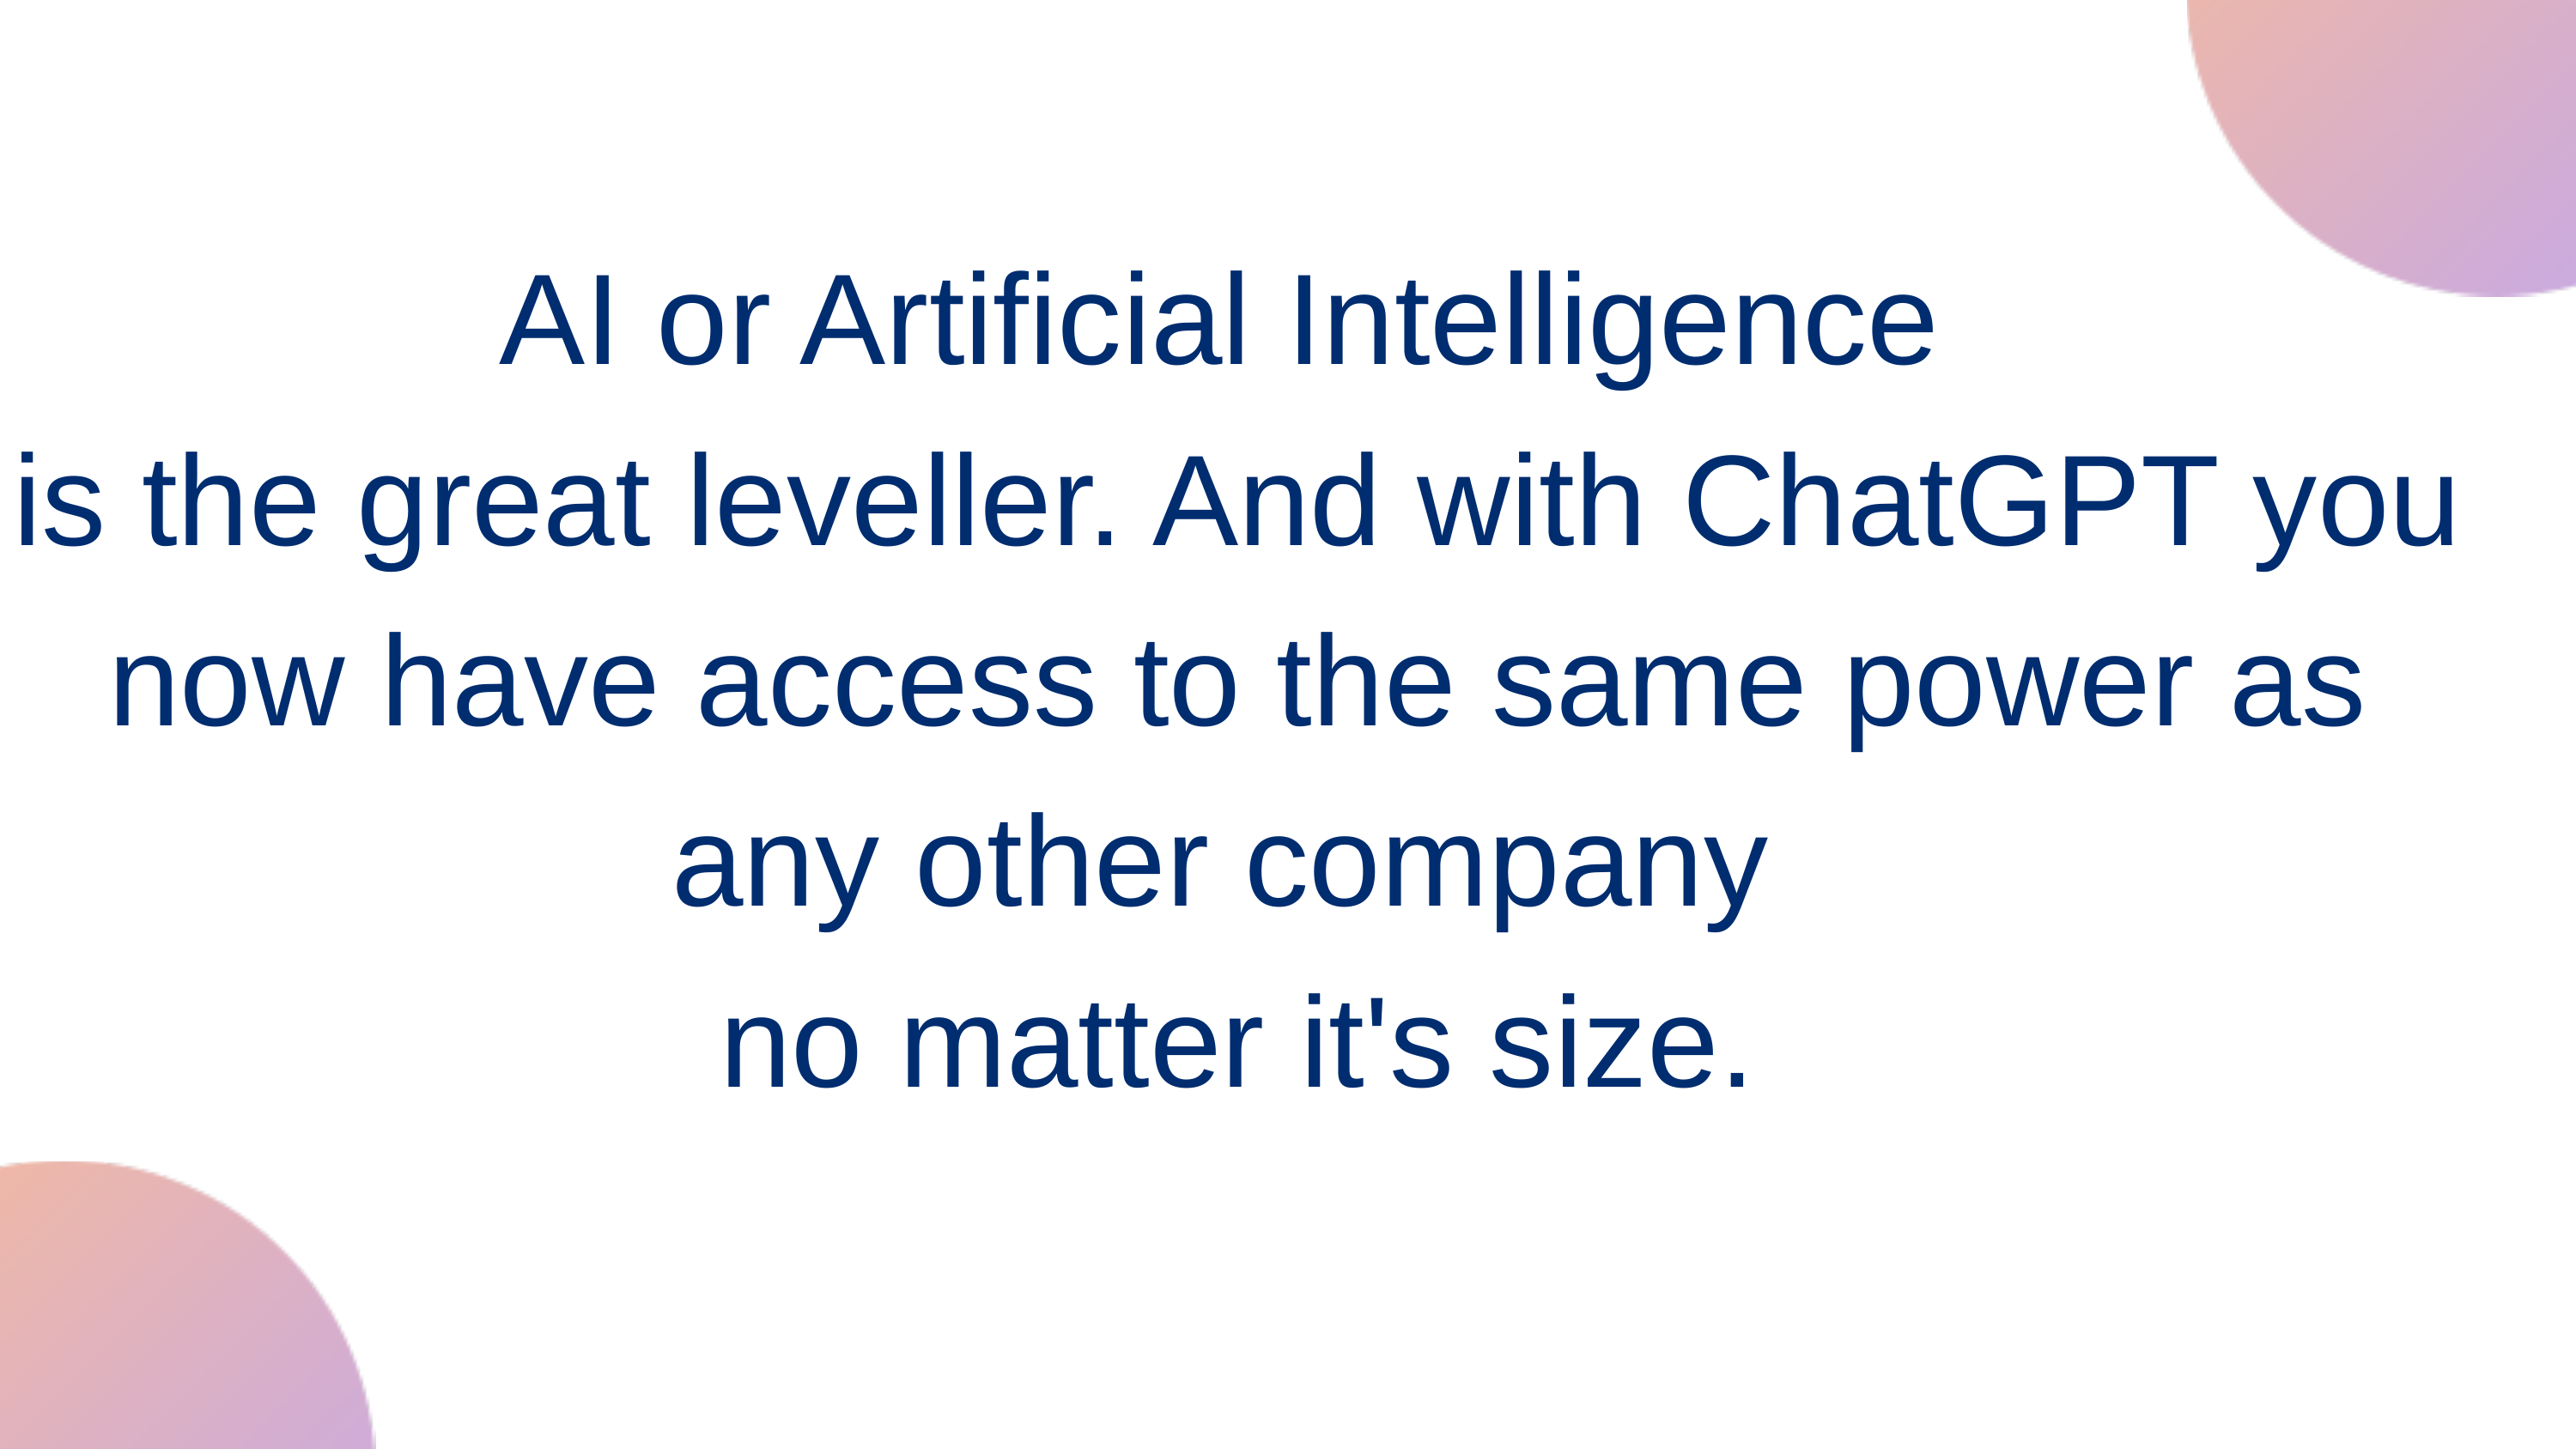

AI or Artificial Intelligence
is the great leveller. And with ChatGPT you now have access to the same power as any other company
no matter it's size.